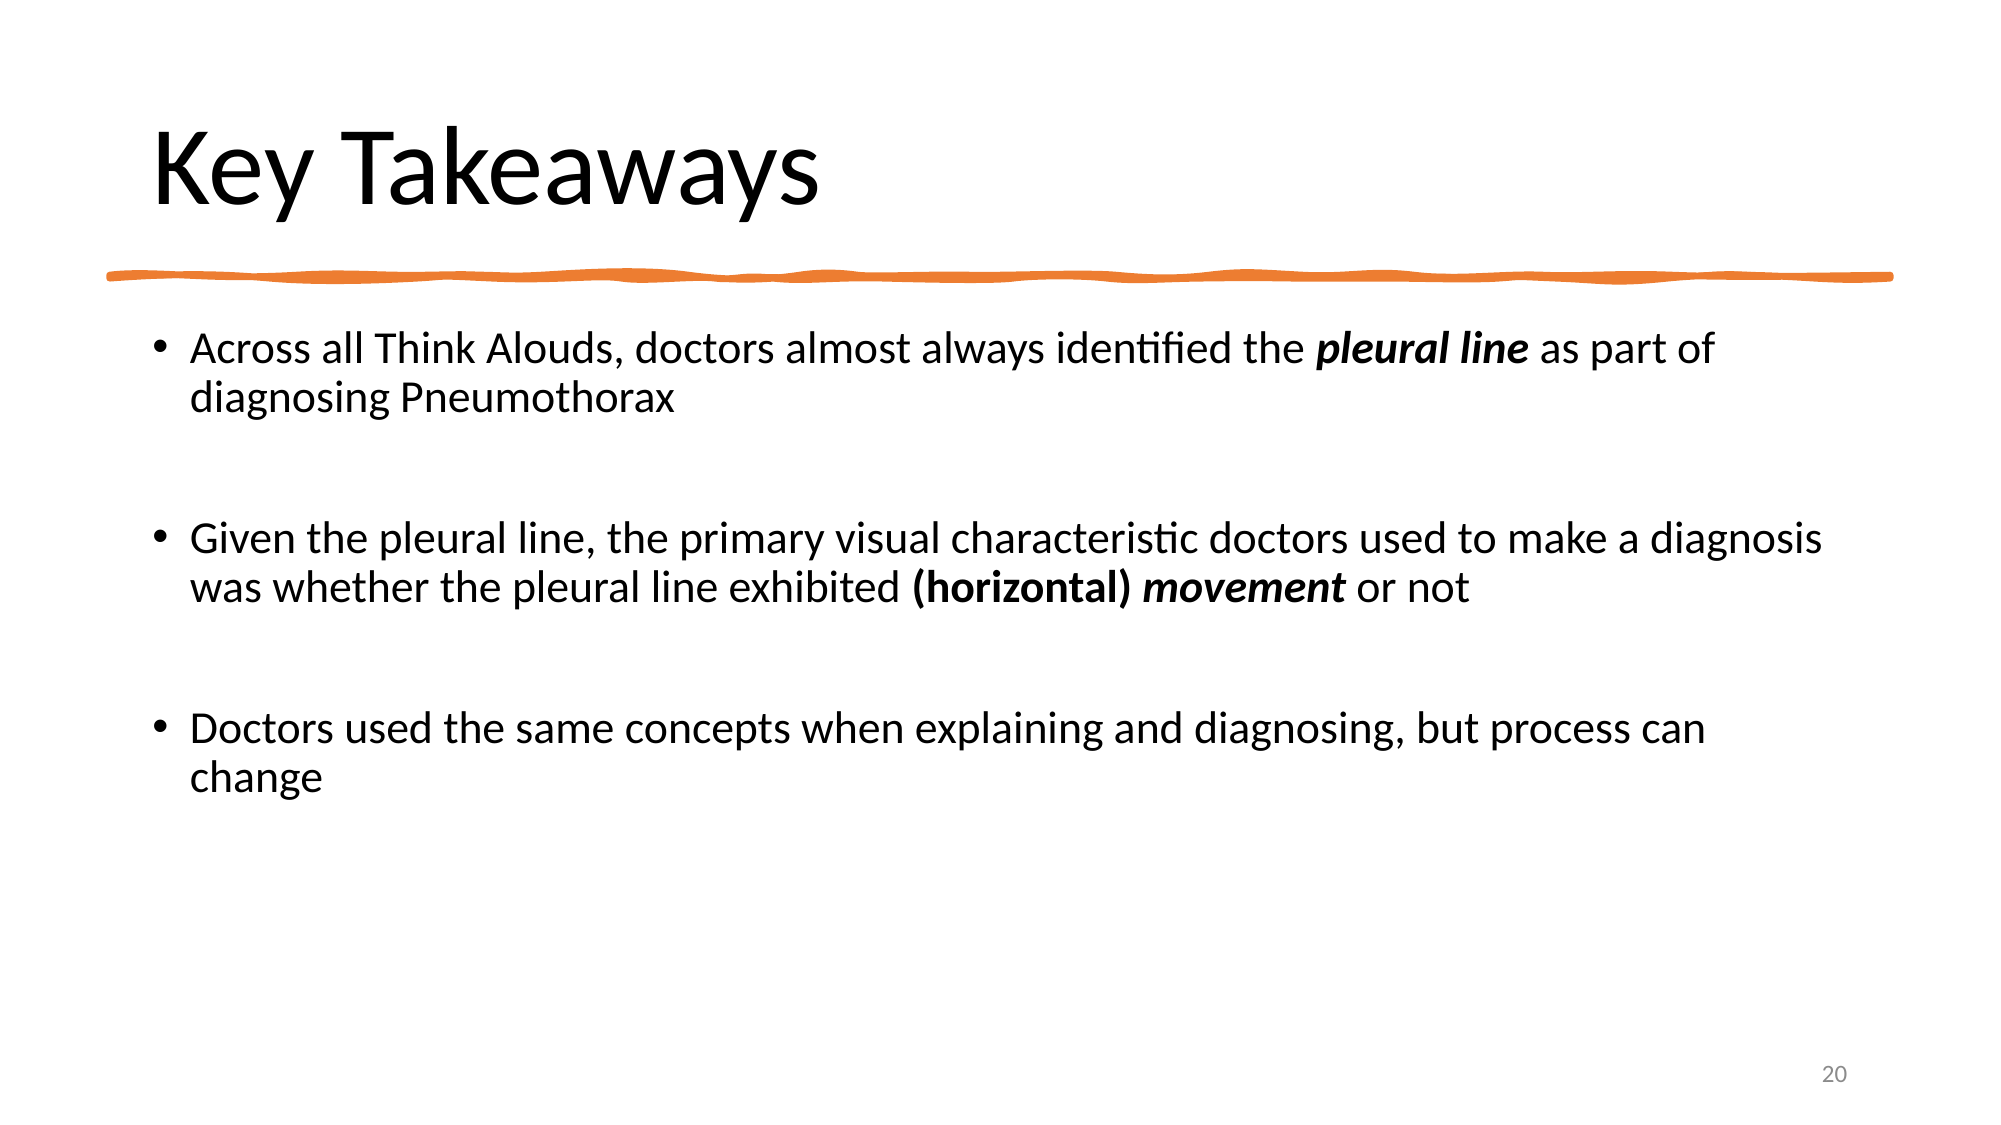

# Key Takeaways

Across all Think Alouds, doctors almost always identified the pleural line as part of diagnosing Pneumothorax

Given the pleural line, the primary visual characteristic doctors used to make a diagnosis was whether the pleural line exhibited (horizontal) movement or not

Doctors used the same concepts when explaining and diagnosing, but process can change

20